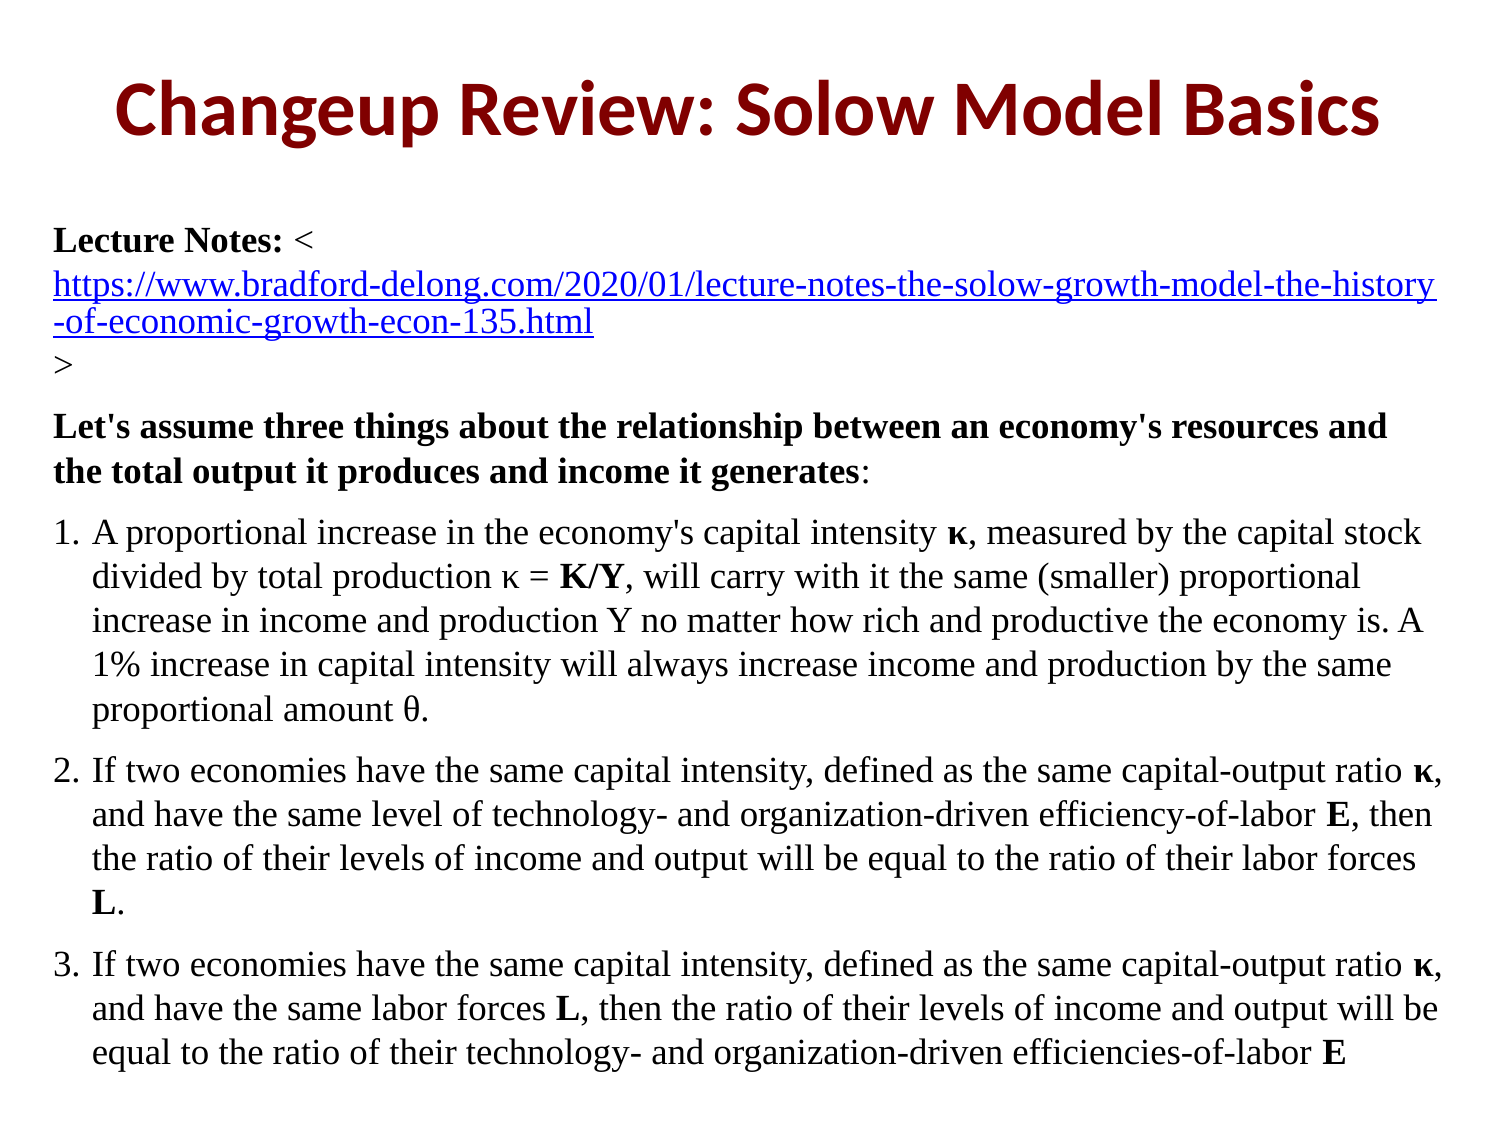

Changeup Review: Solow Model Basics
Lecture Notes: <https://www.bradford-delong.com/2020/01/lecture-notes-the-solow-growth-model-the-history-of-economic-growth-econ-135.html>
Let's assume three things about the relationship between an economy's resources and the total output it produces and income it generates:
A proportional increase in the economy's capital intensity κ, measured by the capital stock divided by total production κ = K/Y, will carry with it the same (smaller) proportional increase in income and production Y no matter how rich and productive the economy is. A 1% increase in capital intensity will always increase income and production by the same proportional amount θ.
If two economies have the same capital intensity, defined as the same capital-output ratio κ, and have the same level of technology- and organization-driven efficiency-of-labor E, then the ratio of their levels of income and output will be equal to the ratio of their labor forces L.
If two economies have the same capital intensity, defined as the same capital-output ratio κ, and have the same labor forces L, then the ratio of their levels of income and output will be equal to the ratio of their technology- and organization-driven efficiencies-of-labor E